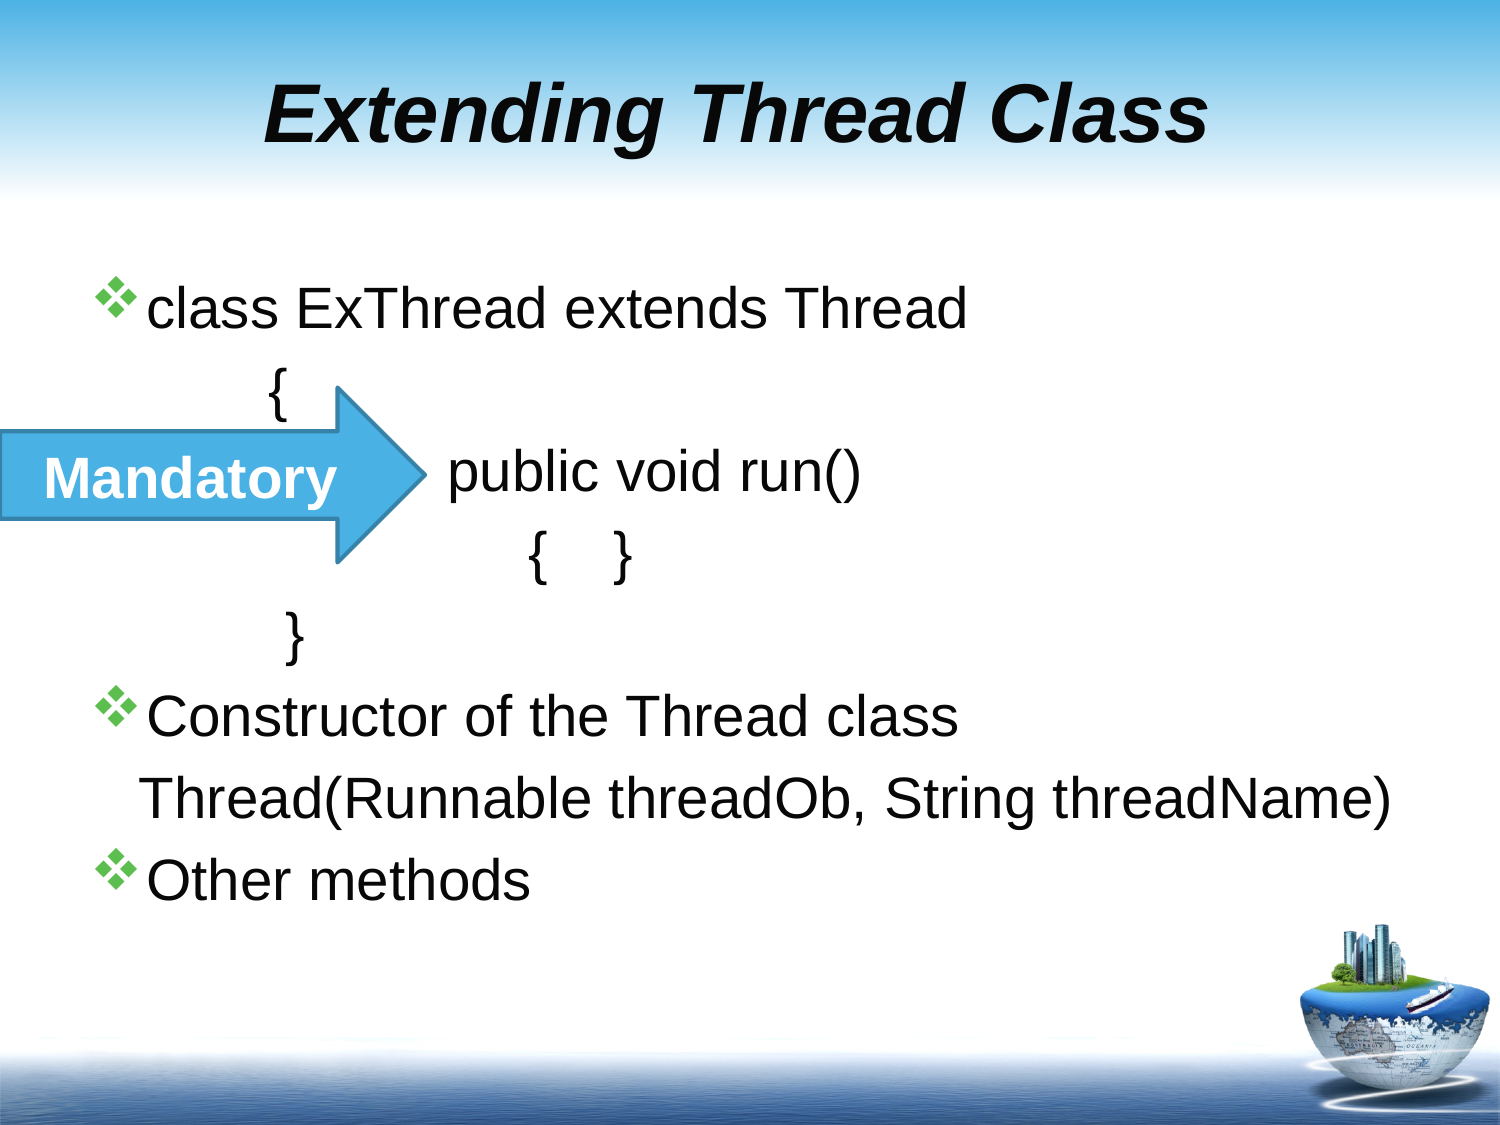

# Extending Thread Class
class ExThread extends Thread
           {
                      public void run()
                           {    }
            }
Constructor of the Thread class
   Thread(Runnable threadOb, String threadName)
Other methods
Mandatory